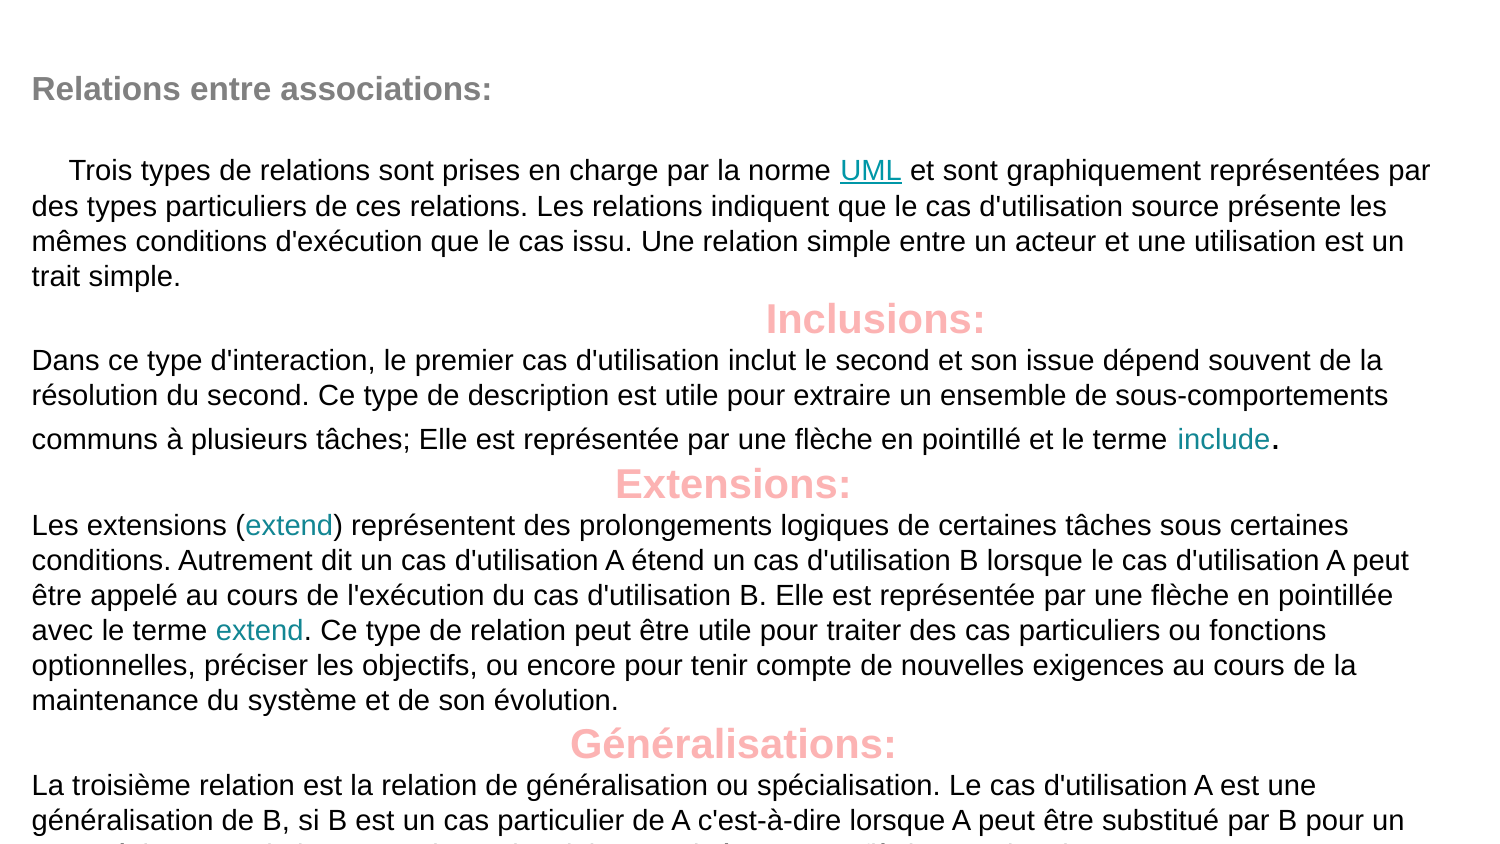

Relations entre associations:

    Trois types de relations sont prises en charge par la norme UML et sont graphiquement représentées par des types particuliers de ces relations. Les relations indiquent que le cas d'utilisation source présente les mêmes conditions d'exécution que le cas issu. Une relation simple entre un acteur et une utilisation est un trait simple.
                                                                                         Inclusions:
Dans ce type d'interaction, le premier cas d'utilisation inclut le second et son issue dépend souvent de la résolution du second. Ce type de description est utile pour extraire un ensemble de sous-comportements communs à plusieurs tâches; Elle est représentée par une flèche en pointillé et le terme include.
Extensions:
Les extensions (extend) représentent des prolongements logiques de certaines tâches sous certaines conditions. Autrement dit un cas d'utilisation A étend un cas d'utilisation B lorsque le cas d'utilisation A peut être appelé au cours de l'exécution du cas d'utilisation B. Elle est représentée par une flèche en pointillée avec le terme extend. Ce type de relation peut être utile pour traiter des cas particuliers ou fonctions optionnelles, préciser les objectifs, ou encore pour tenir compte de nouvelles exigences au cours de la maintenance du système et de son évolution.
Généralisations:
La troisième relation est la relation de généralisation ou spécialisation. Le cas d'utilisation A est une généralisation de B, si B est un cas particulier de A c'est-à-dire lorsque A peut être substitué par B pour un cas précis. Ces relations sont des traits pleins terminés par une flèche en triangle.